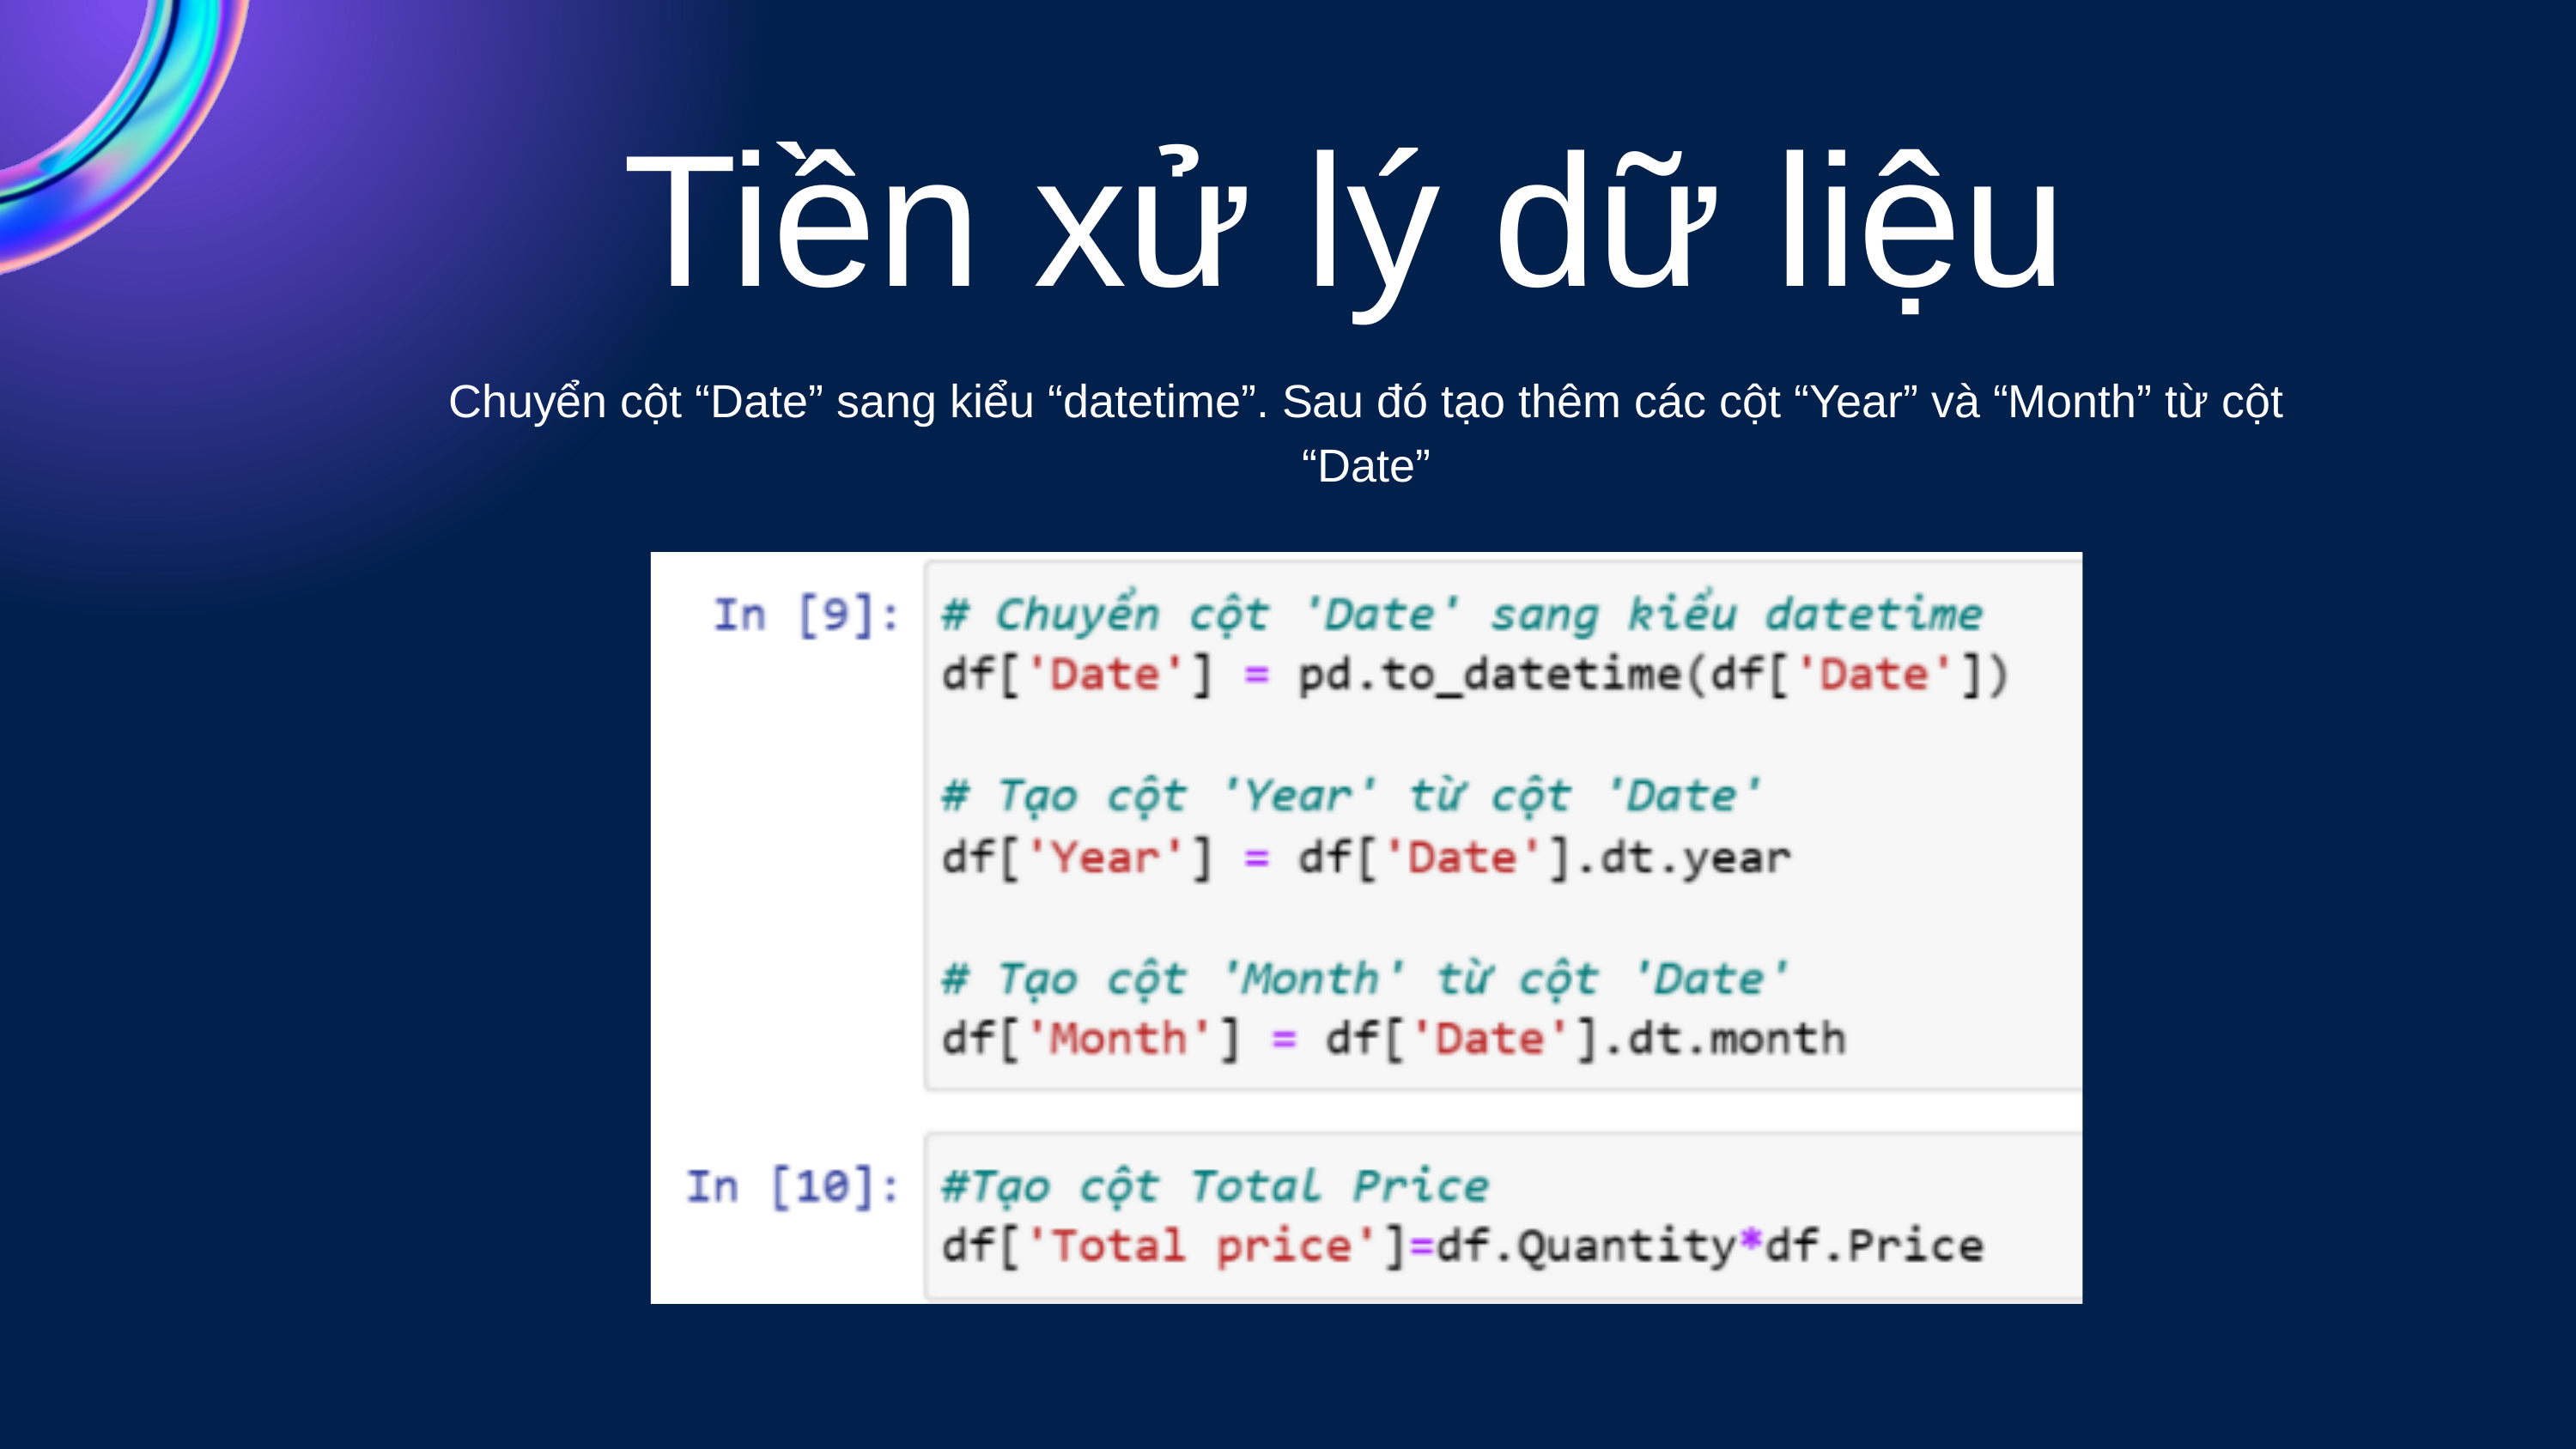

Tiền xử lý dữ liệu
Chuyển cột “Date” sang kiểu “datetime”. Sau đó tạo thêm các cột “Year” và “Month” từ cột “Date”